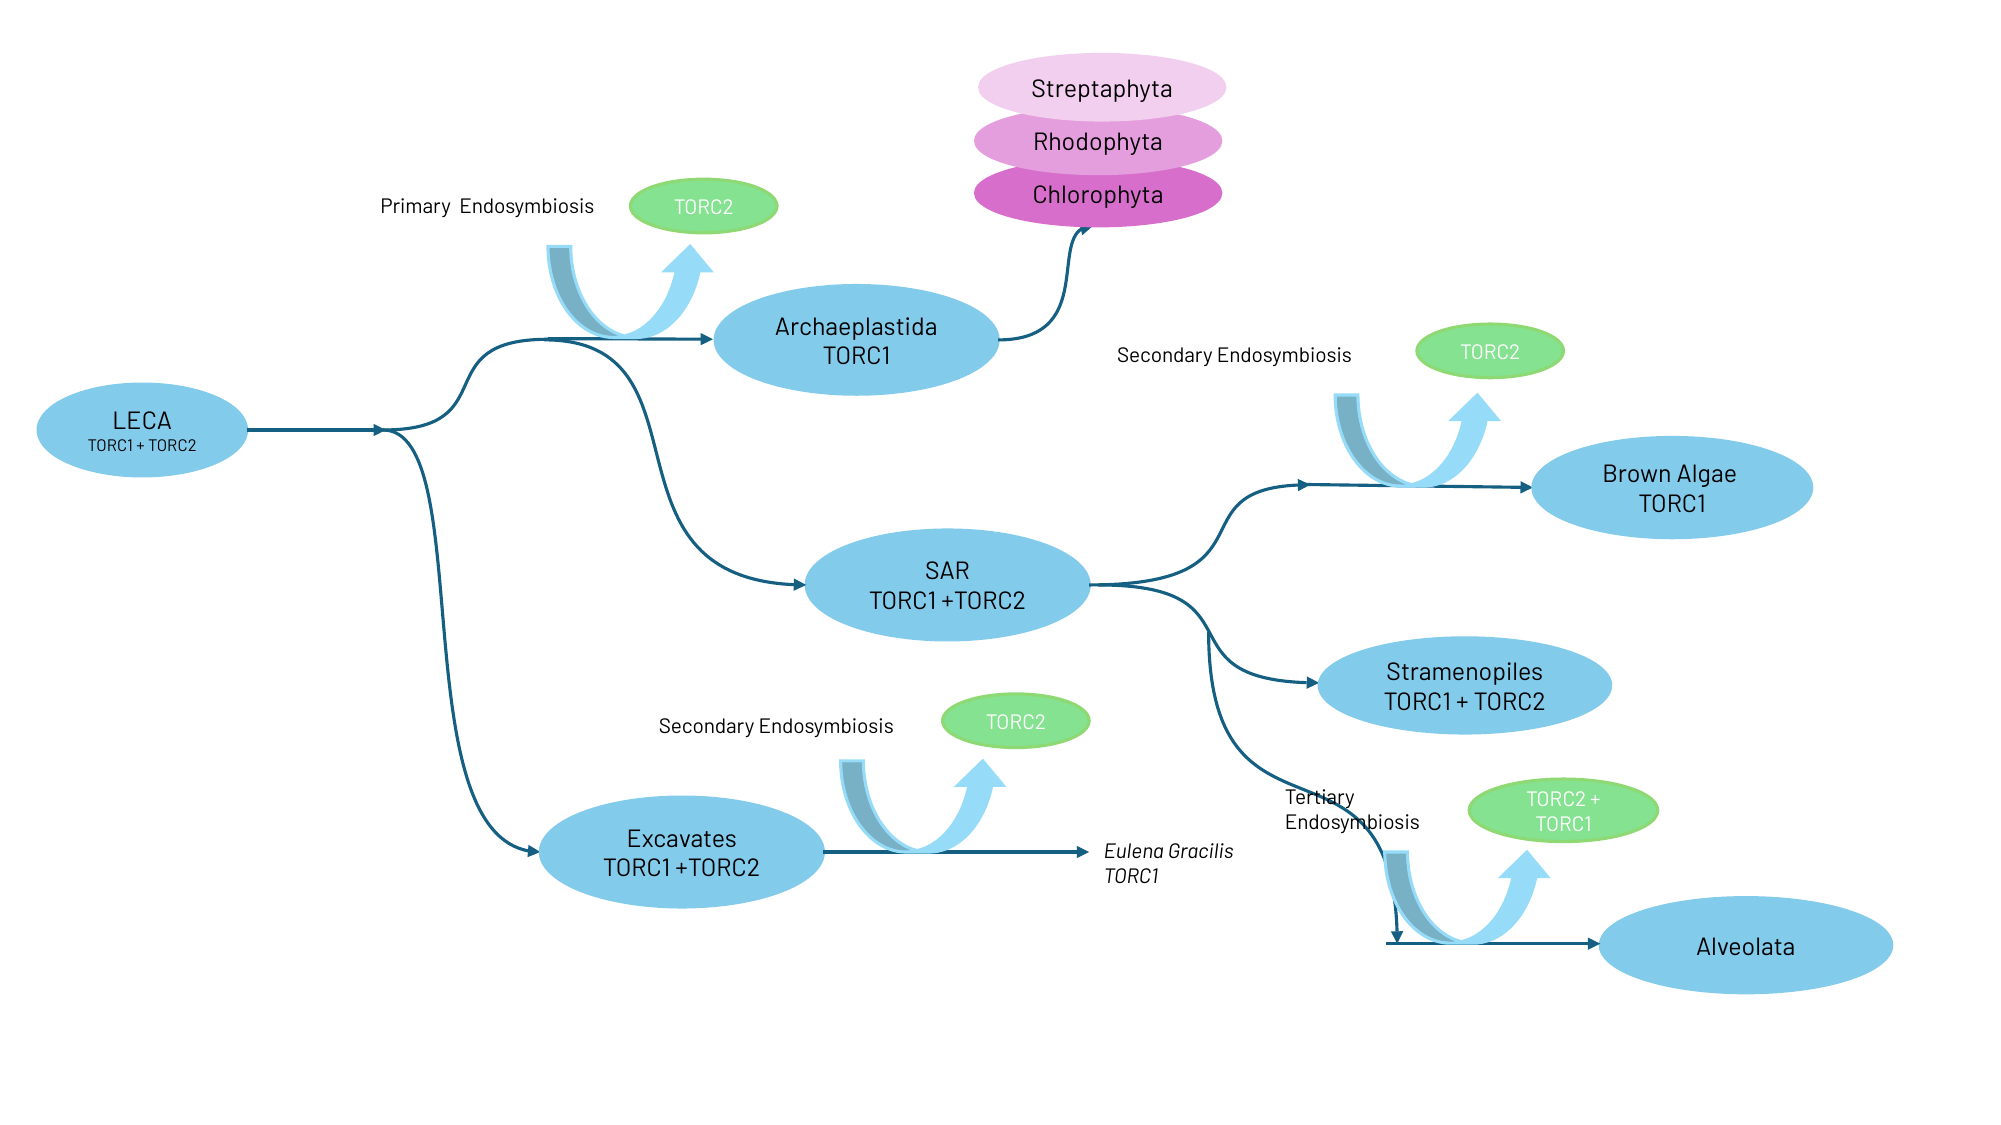

Streptaphyta
Rhodophyta
Chlorophyta
TORC2
Primary  Endosymbiosis

Archaeplastida
TORC1
TORC2
Secondary Endosymbiosis
LECA
TORC1 + TORC2

Brown Algae
TORC1
SAR
TORC1 +TORC2
Stramenopiles TORC1 + TORC2
TORC2
Secondary Endosymbiosis

Tertiary Endosymbiosis
TORC2 + TORC1
Excavates
TORC1 +TORC2
Eulena Gracilis
TORC1

Alveolata